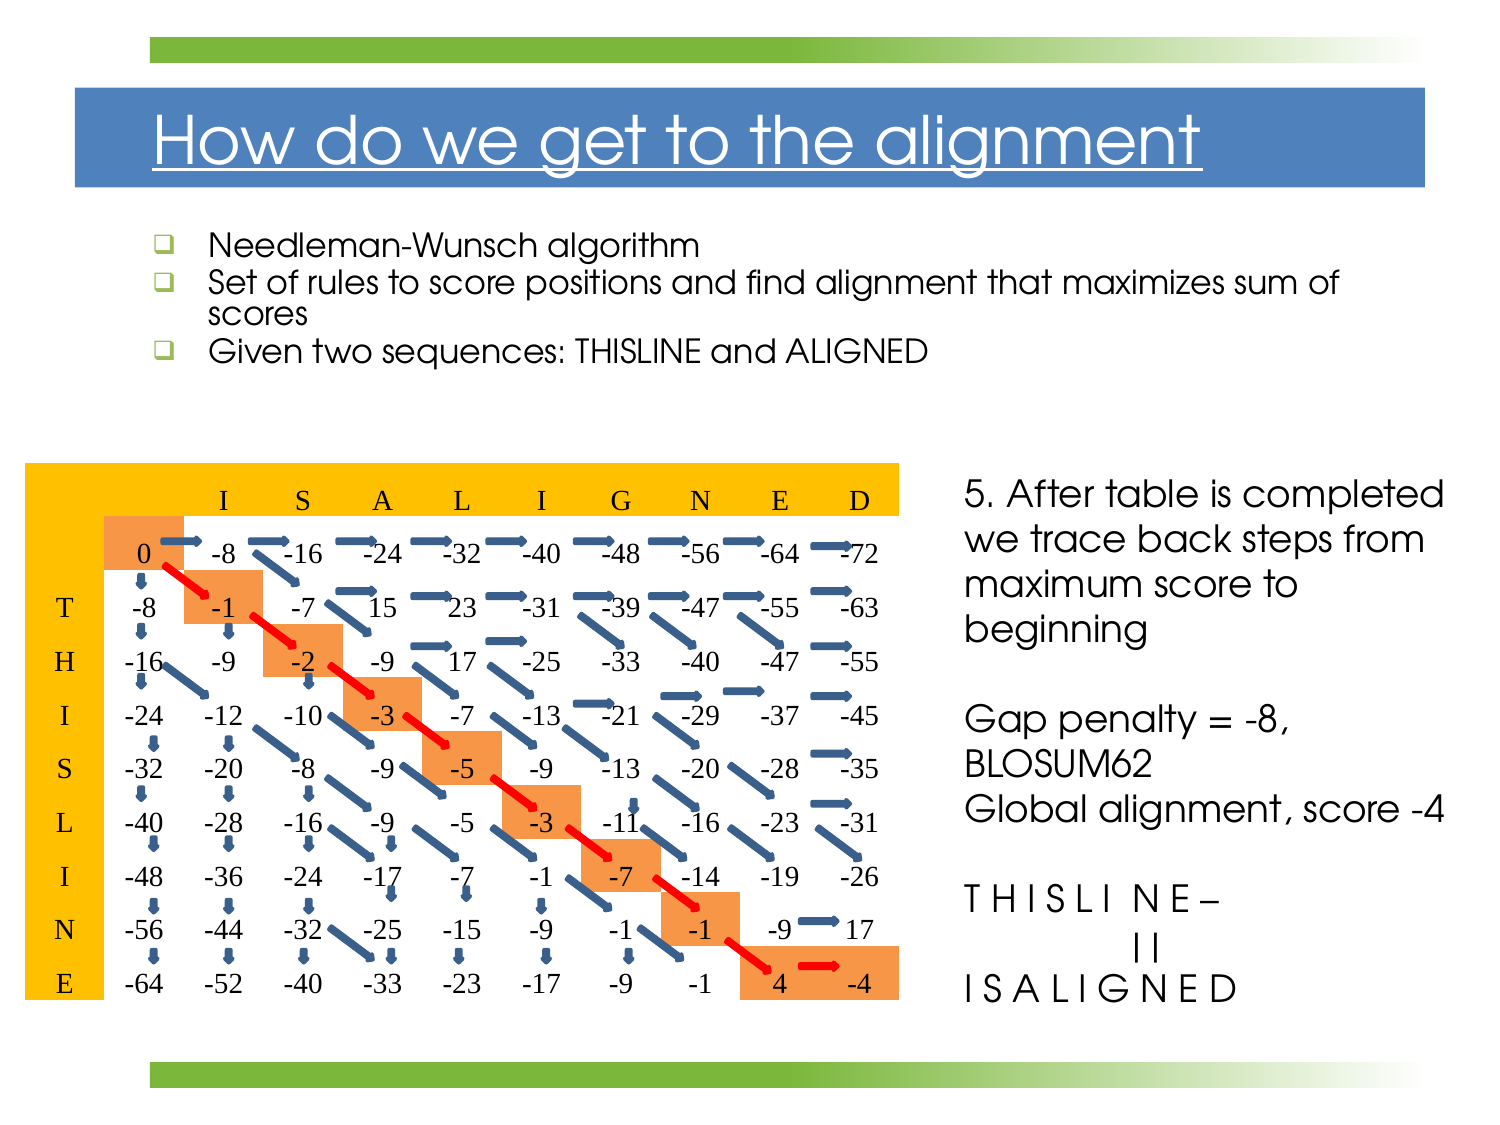

# How do we get to the alignment
Needleman-Wunsch algorithm
Set of rules to score positions and find alignment that maximizes sum of scores
Given two sequences: THISLINE and ALIGNED

|  |  | I | S | A | L | I | G | N | E | D |
| --- | --- | --- | --- | --- | --- | --- | --- | --- | --- | --- |
|  | 0 | -8 | -16 | -24 | -32 | -40 | -48 | -56 | -64 | -72 |
| T | -8 | -1 | -7 | 15 | 23 | -31 | -39 | -47 | -55 | -63 |
| H | -16 | -9 | -2 | -9 | 17 | -25 | -33 | -40 | -47 | -55 |
| I | -24 | -12 | -10 | -3 | -7 | -13 | -21 | -29 | -37 | -45 |
| S | -32 | -20 | -8 | -9 | -5 | -9 | -13 | -20 | -28 | -35 |
| L | -40 | -28 | -16 | -9 | -5 | -3 | -11 | -16 | -23 | -31 |
| I | -48 | -36 | -24 | -17 | -7 | -1 | -7 | -14 | -19 | -26 |
| N | -56 | -44 | -32 | -25 | -15 | -9 | -1 | -1 | -9 | 17 |
| E | -64 | -52 | -40 | -33 | -23 | -17 | -9 | -1 | 4 | -4 |
5. After table is completed we trace back steps from maximum score to beginning

Gap penalty = -8, BLOSUM62
Global alignment, score -4

T H I S L I  N E –
                | |
I S A L I G N E D